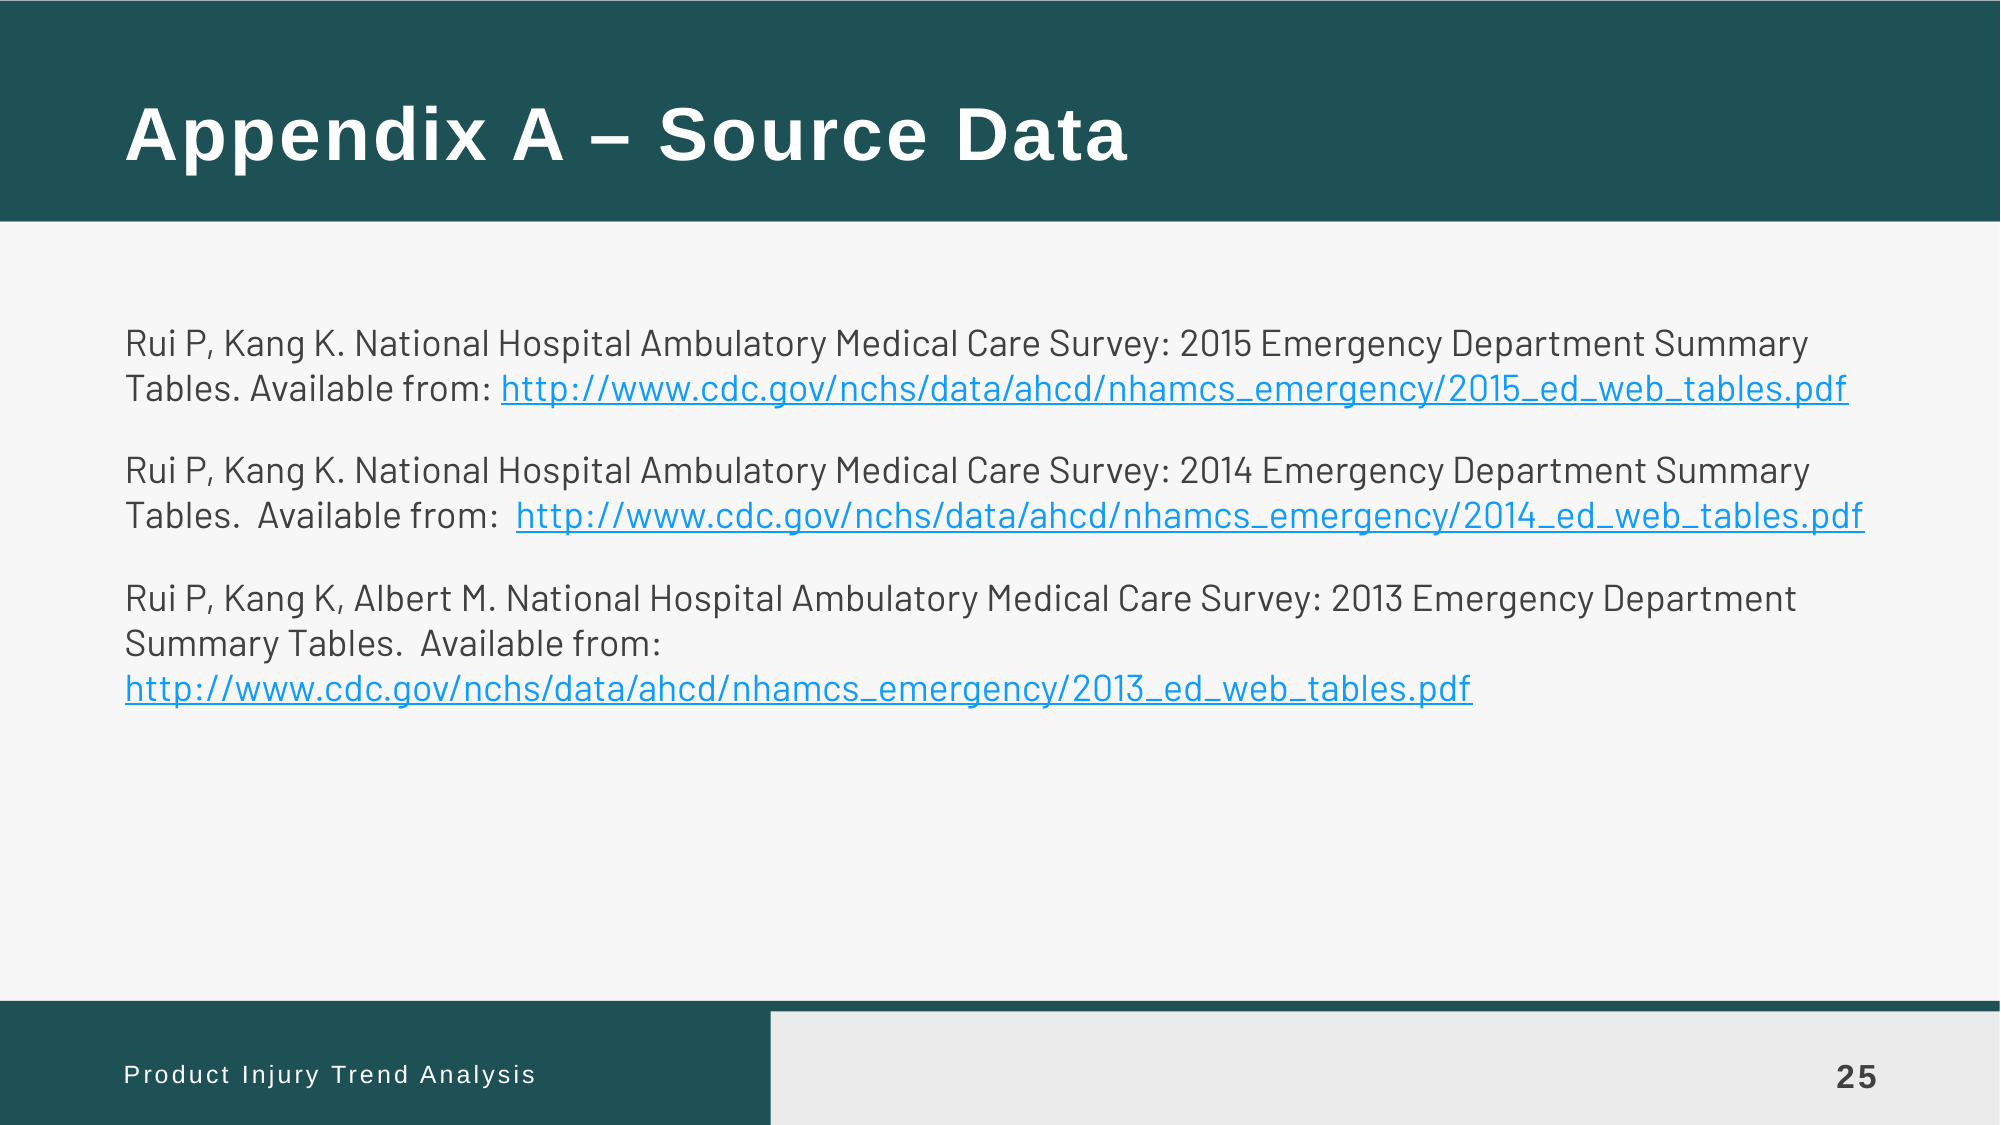

# Appendix A – Source Data
Rui P, Kang K. National Hospital Ambulatory Medical Care Survey: 2015 Emergency Department Summary Tables. Available from: http://www.cdc.gov/nchs/data/ahcd/nhamcs_emergency/2015_ed_web_tables.pdf
Rui P, Kang K. National Hospital Ambulatory Medical Care Survey: 2014 Emergency Department Summary Tables.  Available from:  http://www.cdc.gov/nchs/data/ahcd/nhamcs_emergency/2014_ed_web_tables.pdf
Rui P, Kang K, Albert M. National Hospital Ambulatory Medical Care Survey: 2013 Emergency Department Summary Tables.  Available from:  http://www.cdc.gov/nchs/data/ahcd/nhamcs_emergency/2013_ed_web_tables.pdf

Product Injury Trend Analysis
25